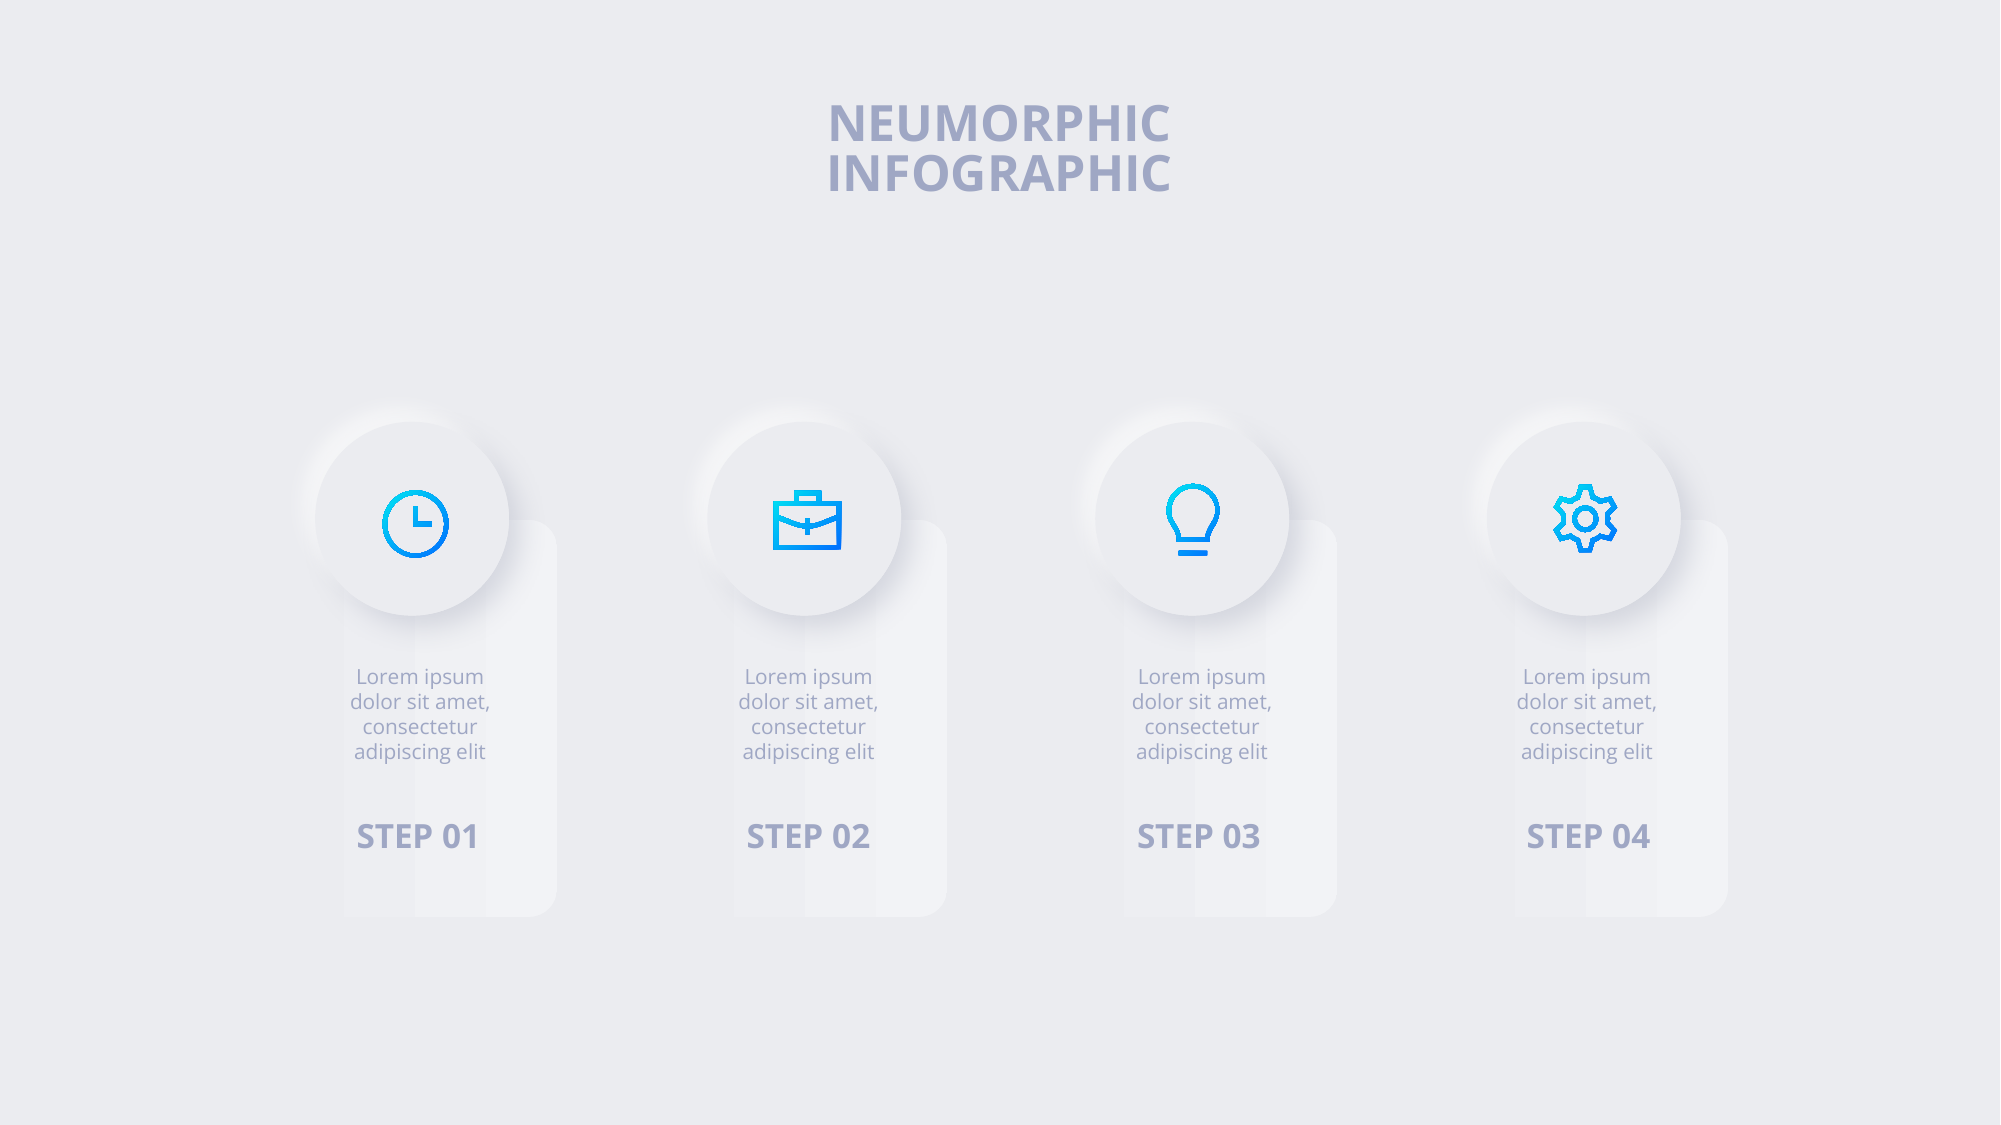

NEUMORPHIC
INFOGRAPHIC

Lorem ipsum dolor sit amet, consectetur adipiscing elit
Lorem ipsum dolor sit amet, consectetur adipiscing elit
Lorem ipsum dolor sit amet, consectetur adipiscing elit
Lorem ipsum dolor sit amet, consectetur adipiscing elit
STEP 01
STEP 02
STEP 03
STEP 04